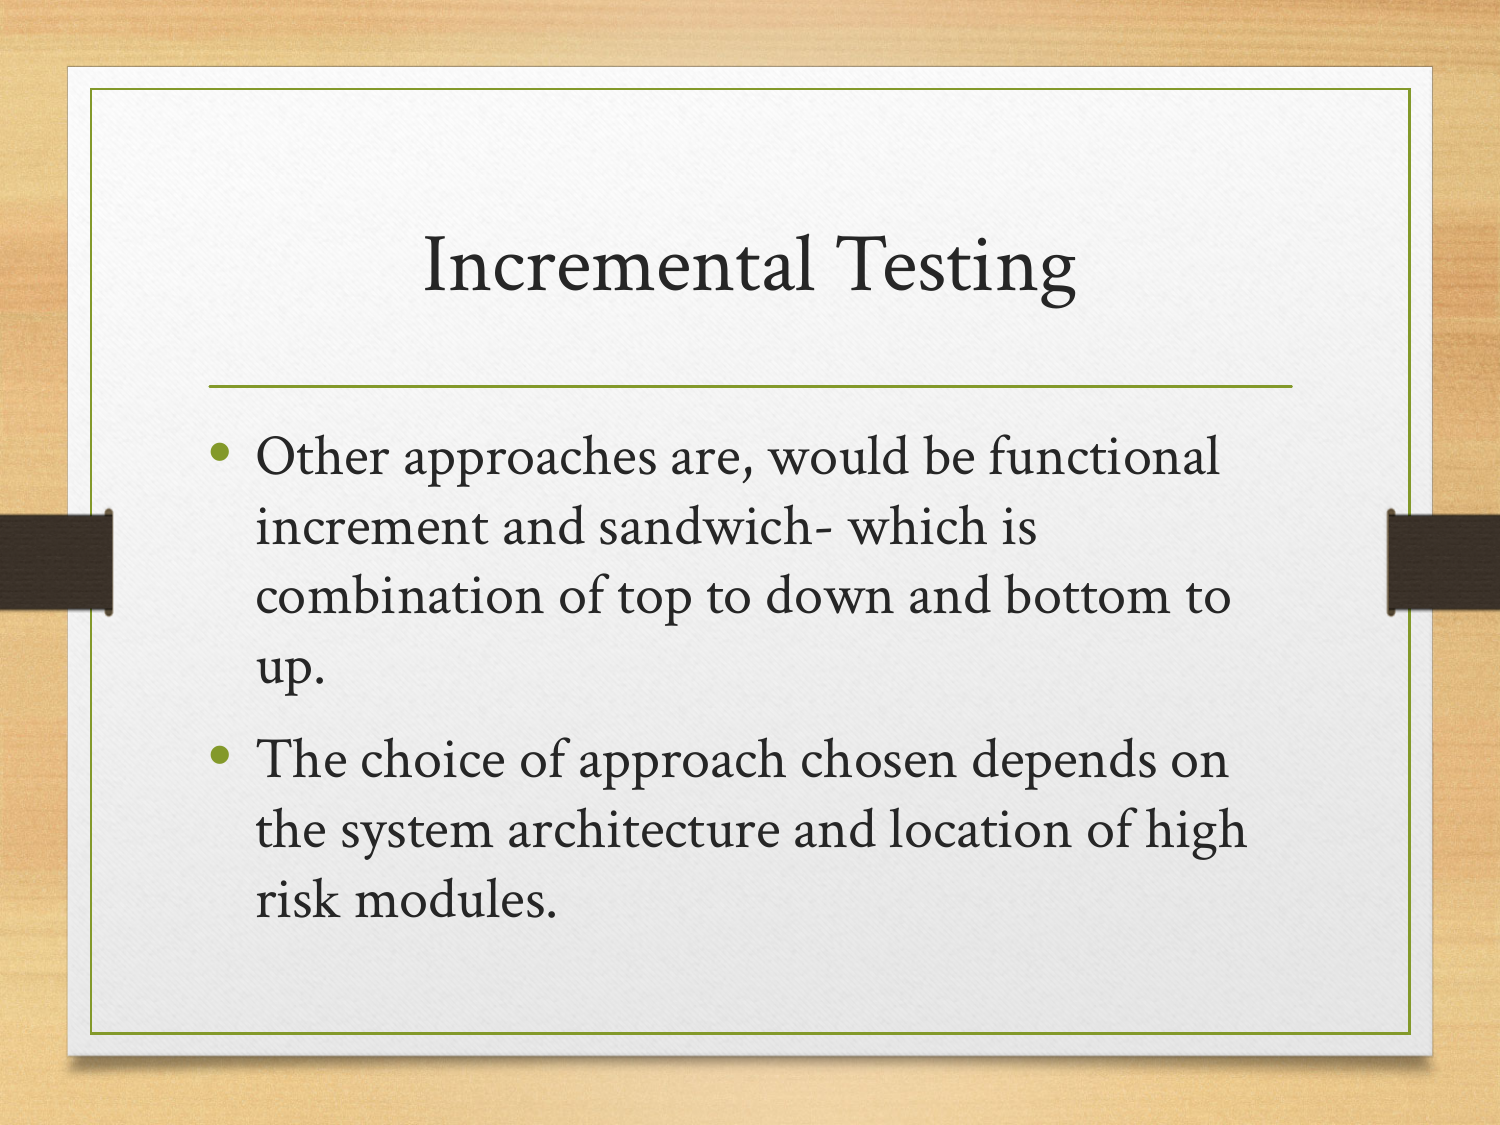

# Incremental Testing
Other approaches are, would be functional increment and sandwich- which is combination of top to down and bottom to up.
The choice of approach chosen depends on the system architecture and location of high risk modules.